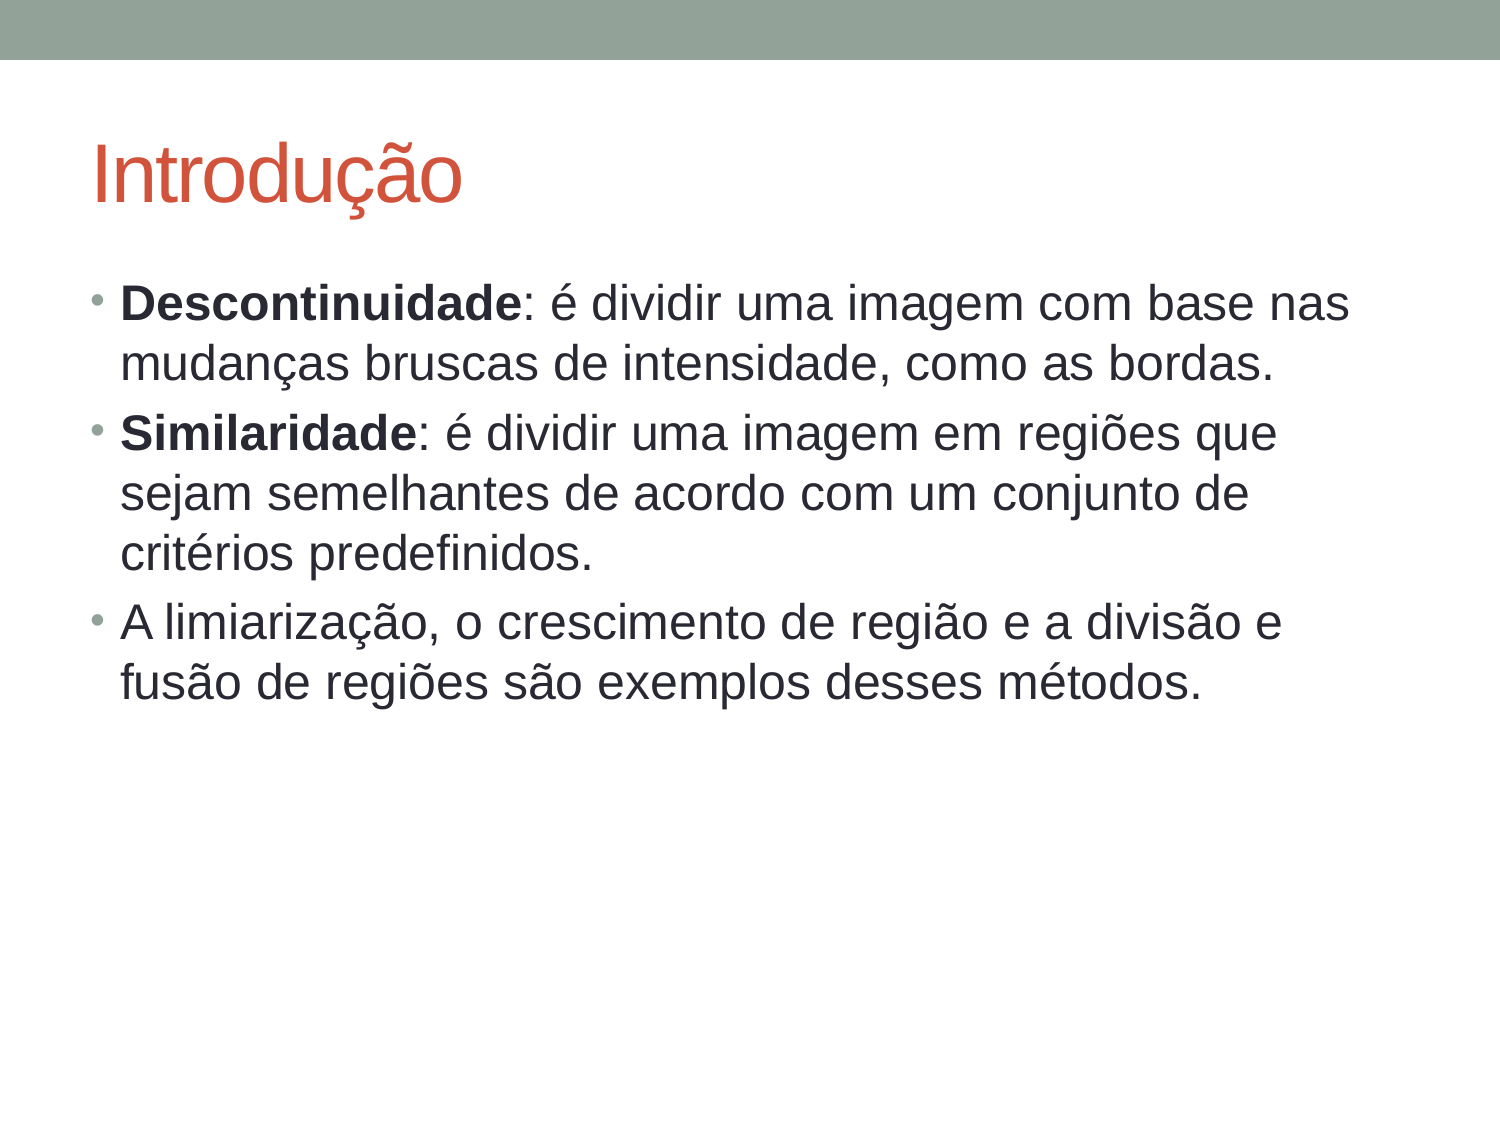

# Introdução
Descontinuidade: é dividir uma imagem com base nas mudanças bruscas de intensidade, como as bordas.
Similaridade: é dividir uma imagem em regiões que sejam semelhantes de acordo com um conjunto de critérios predefinidos.
A limiarização, o crescimento de região e a divisão e fusão de regiões são exemplos desses métodos.